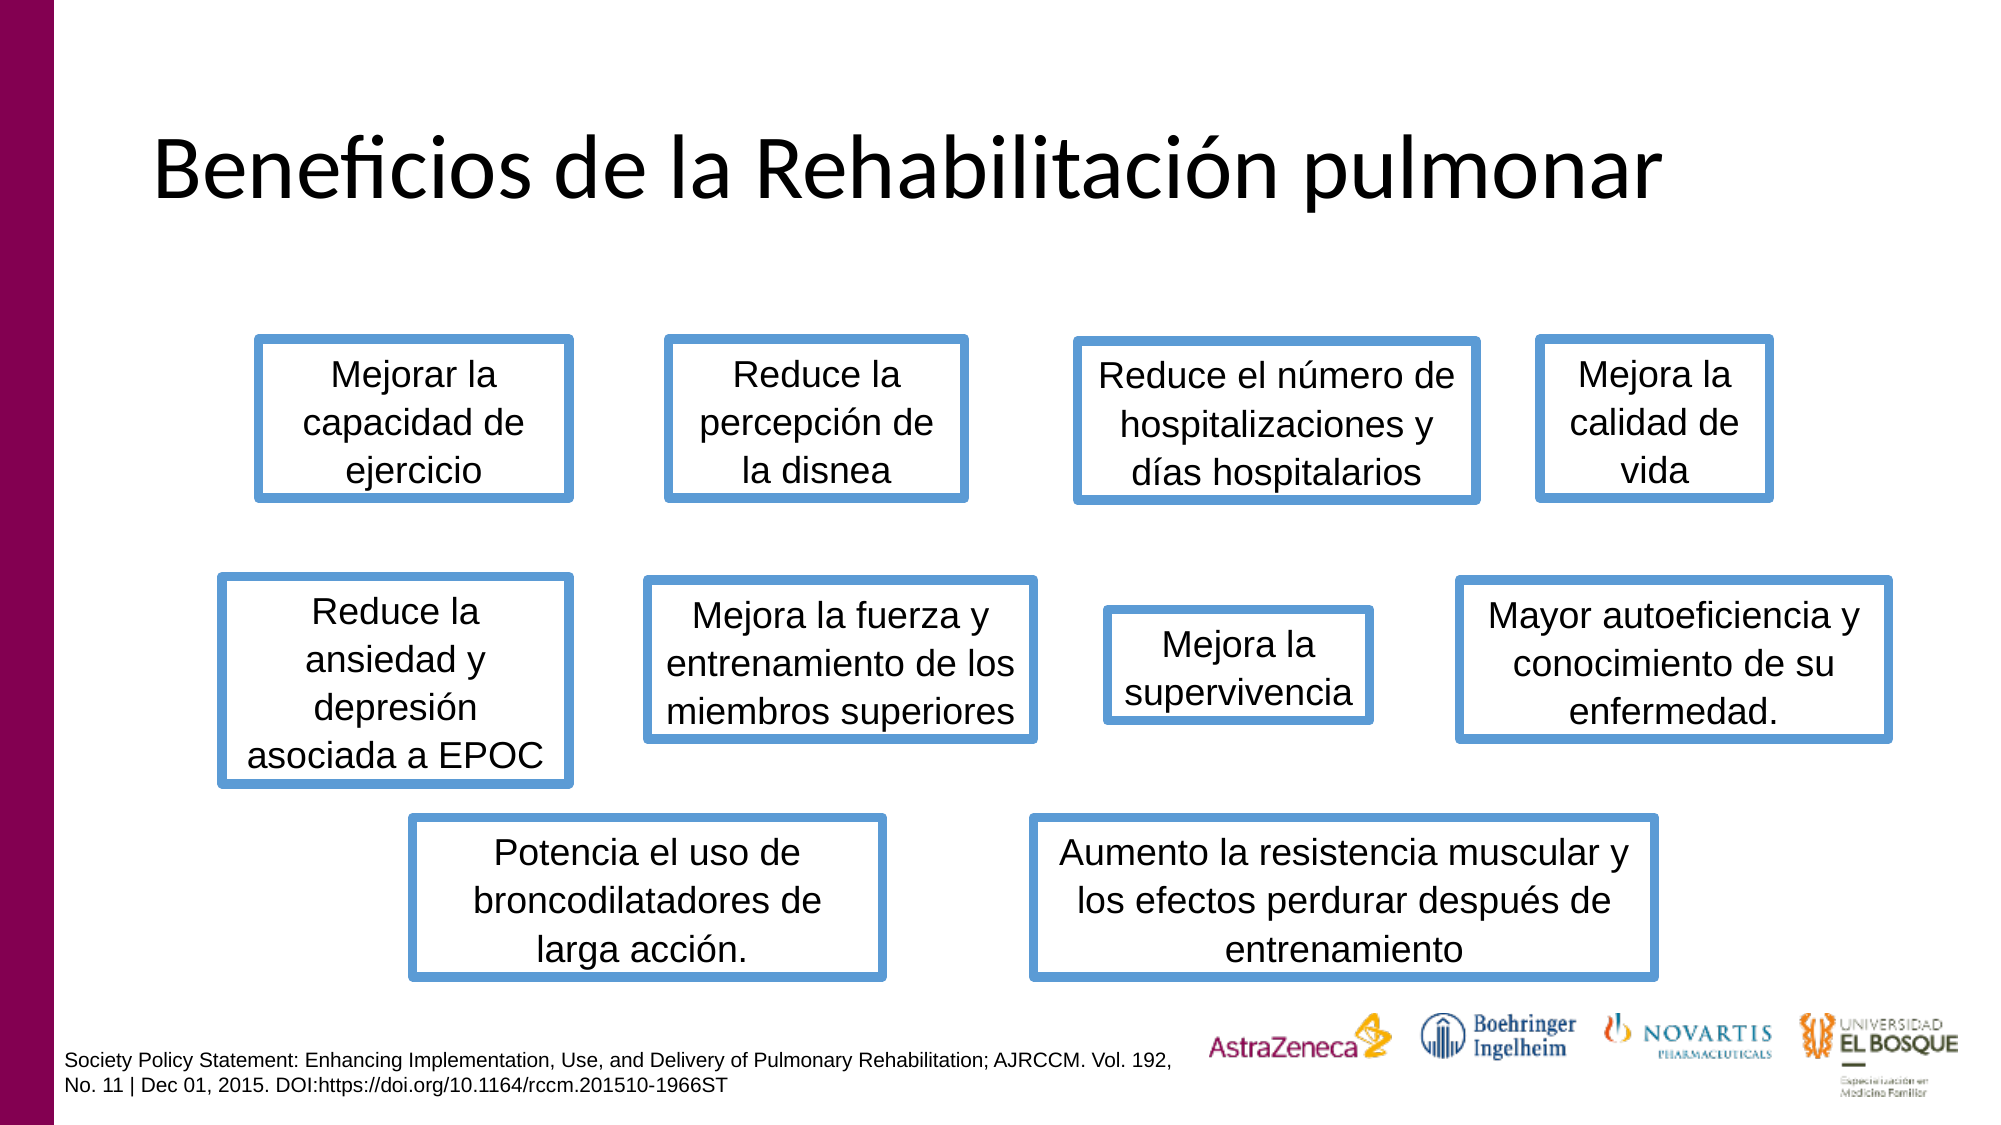

# Beneficios de la Rehabilitación pulmonar
Mejorar la capacidad de ejercicio
Reduce la percepción de la disnea
Mejora la calidad de vida
Reduce el número de hospitalizaciones y días hospitalarios
Reduce la ansiedad y depresión asociada a EPOC
Mejora la fuerza y entrenamiento de los miembros superiores
Mayor autoeficiencia y conocimiento de su enfermedad.
Mejora la supervivencia
Potencia el uso de broncodilatadores de larga acción.
Aumento la resistencia muscular y los efectos perdurar después de entrenamiento
Society Policy Statement: Enhancing Implementation, Use, and Delivery of Pulmonary Rehabilitation; AJRCCM. Vol. 192, No. 11 | Dec 01, 2015. DOI:https://doi.org/10.1164/rccm.201510-1966ST